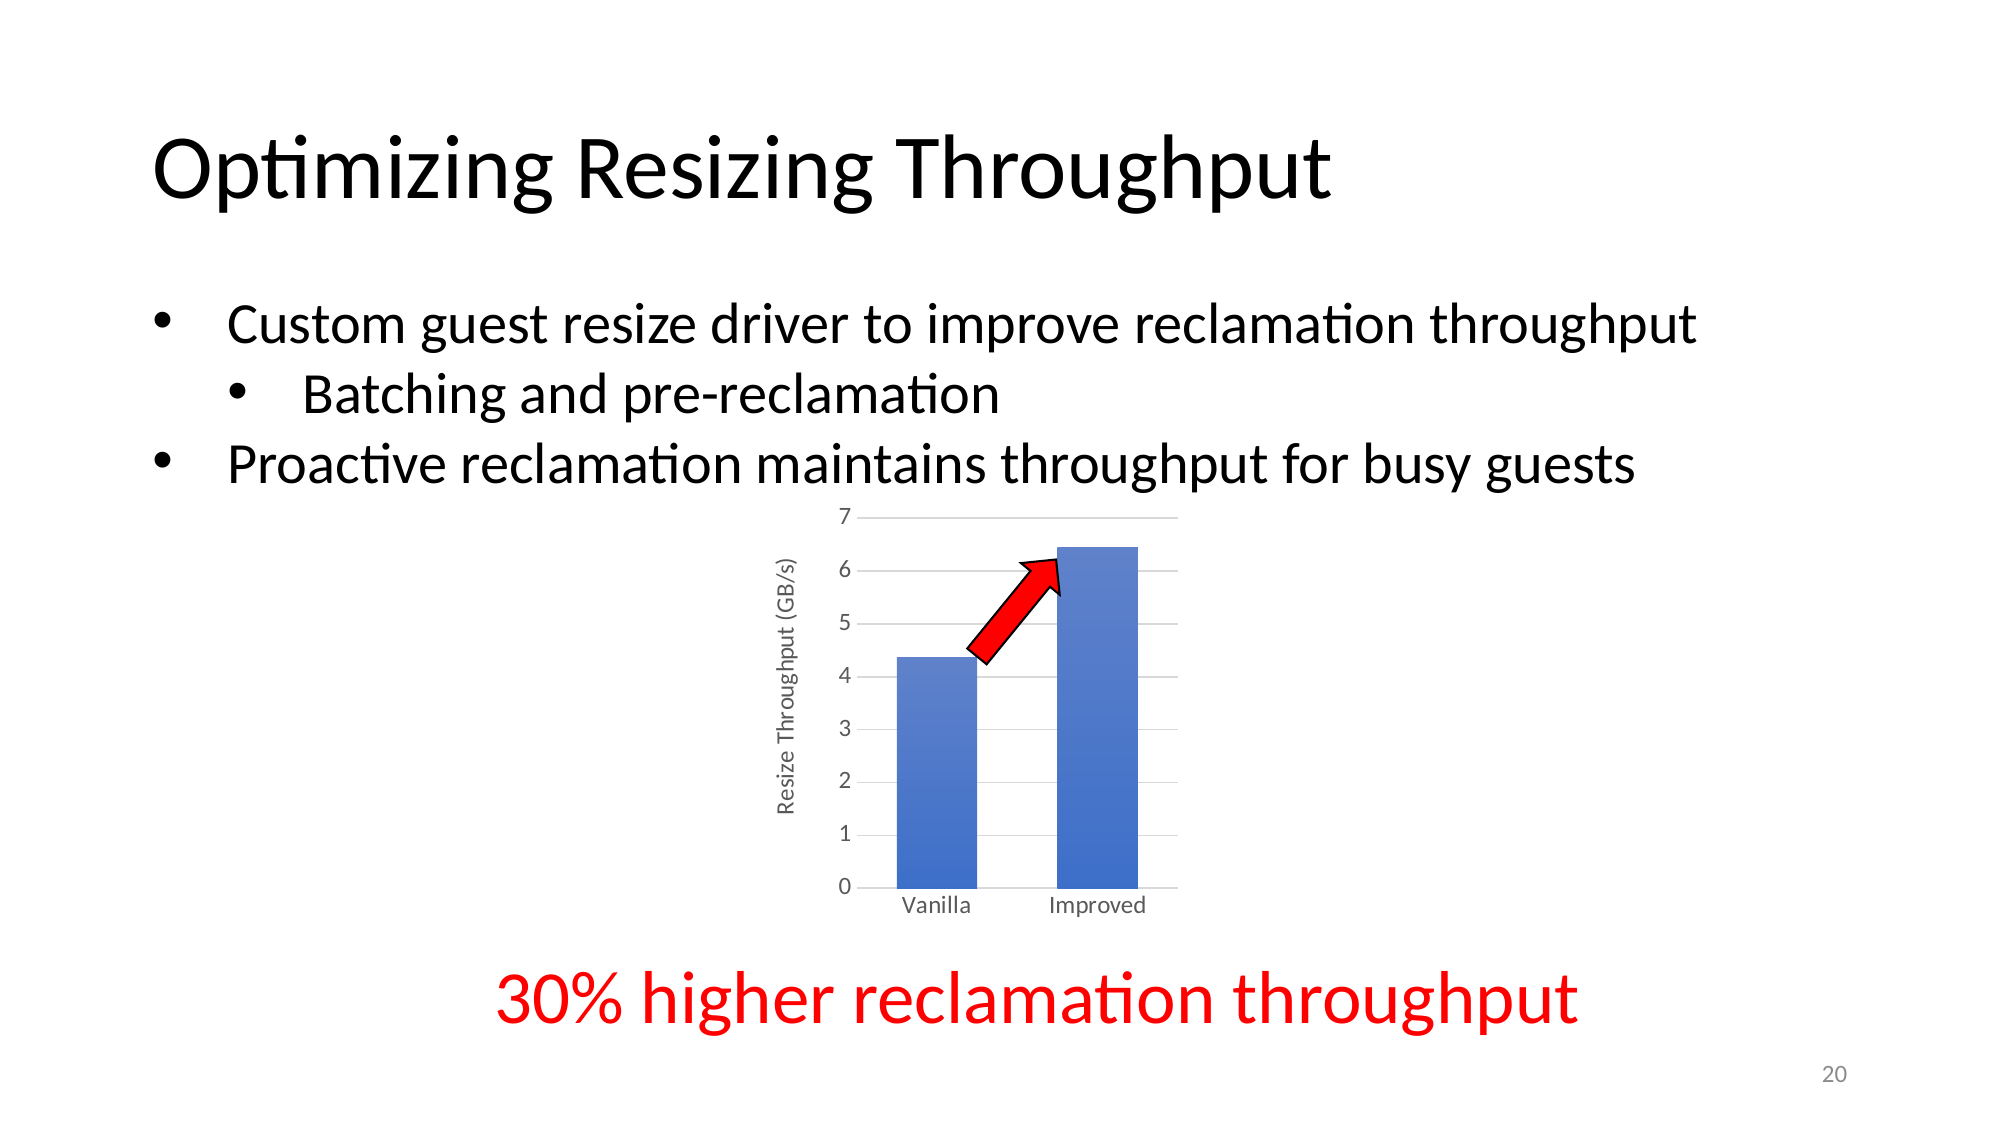

# Optimizing Resizing Throughput
Custom guest resize driver to improve reclamation throughput
Batching and pre-reclamation
Proactive reclamation maintains throughput for busy guests

### Chart

| Category | Series 1 |
|---|---|
| Vanilla | 4.37 |
| Improved | 6.45 |
30% higher reclamation throughput
20